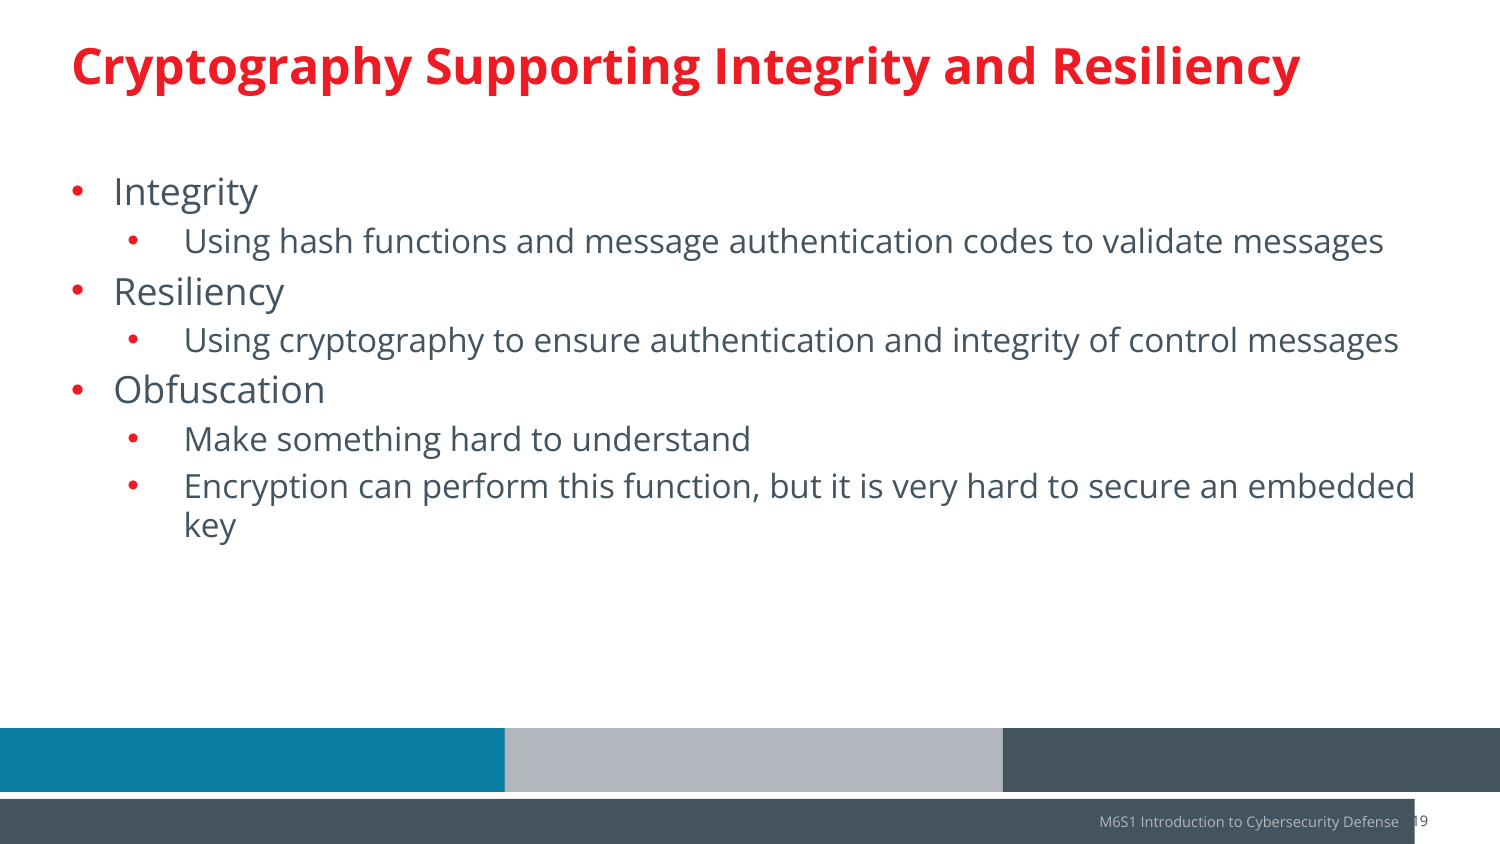

# Cryptography Supporting Integrity and Resiliency
Integrity
Using hash functions and message authentication codes to validate messages
Resiliency
Using cryptography to ensure authentication and integrity of control messages
Obfuscation
Make something hard to understand
Encryption can perform this function, but it is very hard to secure an embedded key
M6S1 Introduction to Cybersecurity Defense
CompTIA Security+ Lesson 5 | Copyright © 2020 CompTIA Properties, LLC. All Rights Reserved.  |  CompTIA.org
19